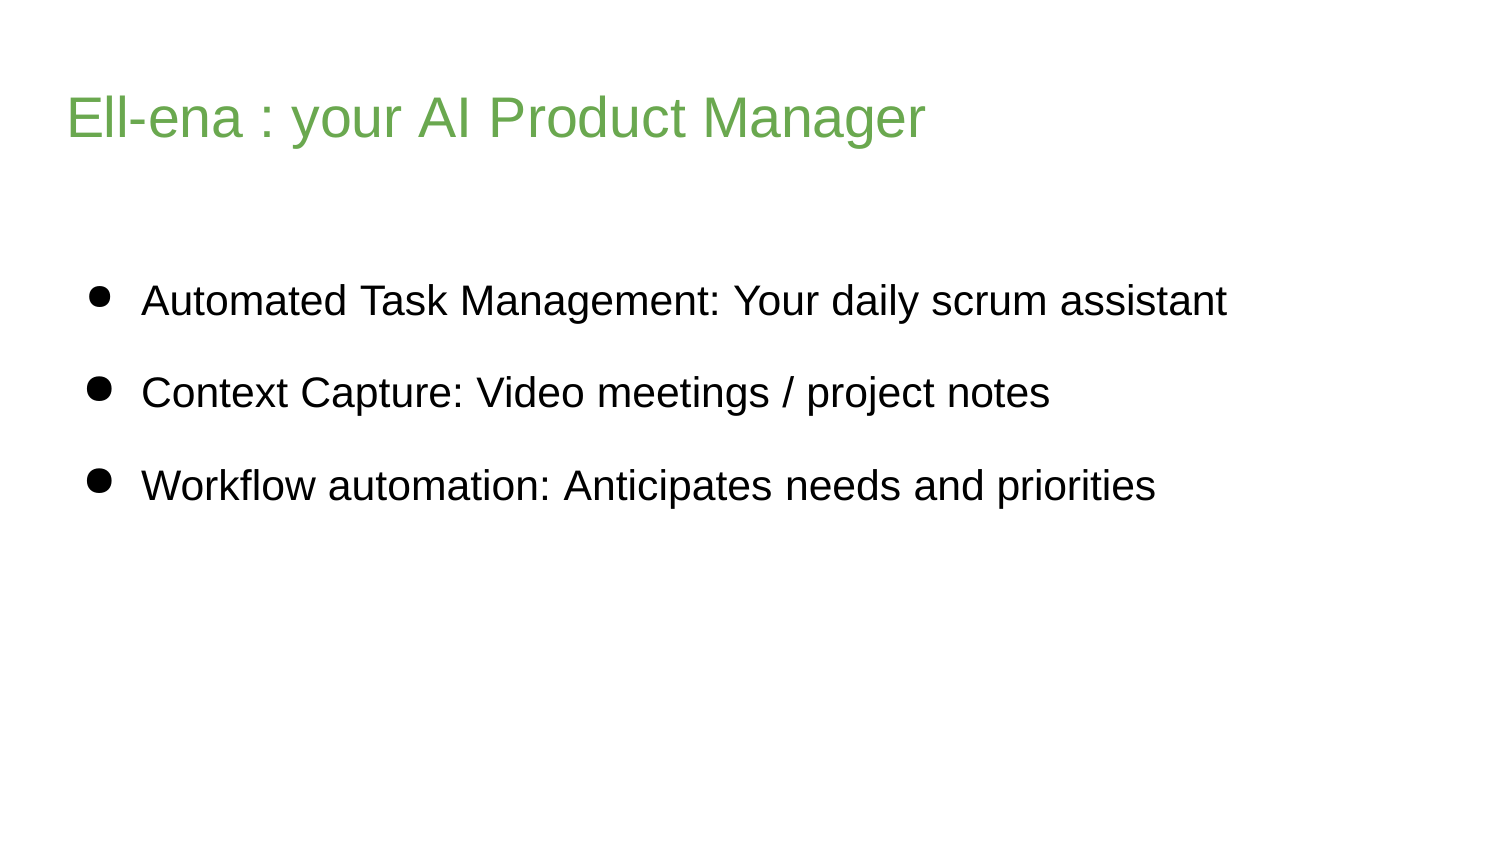

# Ell-ena : your AI Product Manager
Automated Task Management: Your daily scrum assistant
Context Capture: Video meetings / project notes
Workflow automation: Anticipates needs and priorities